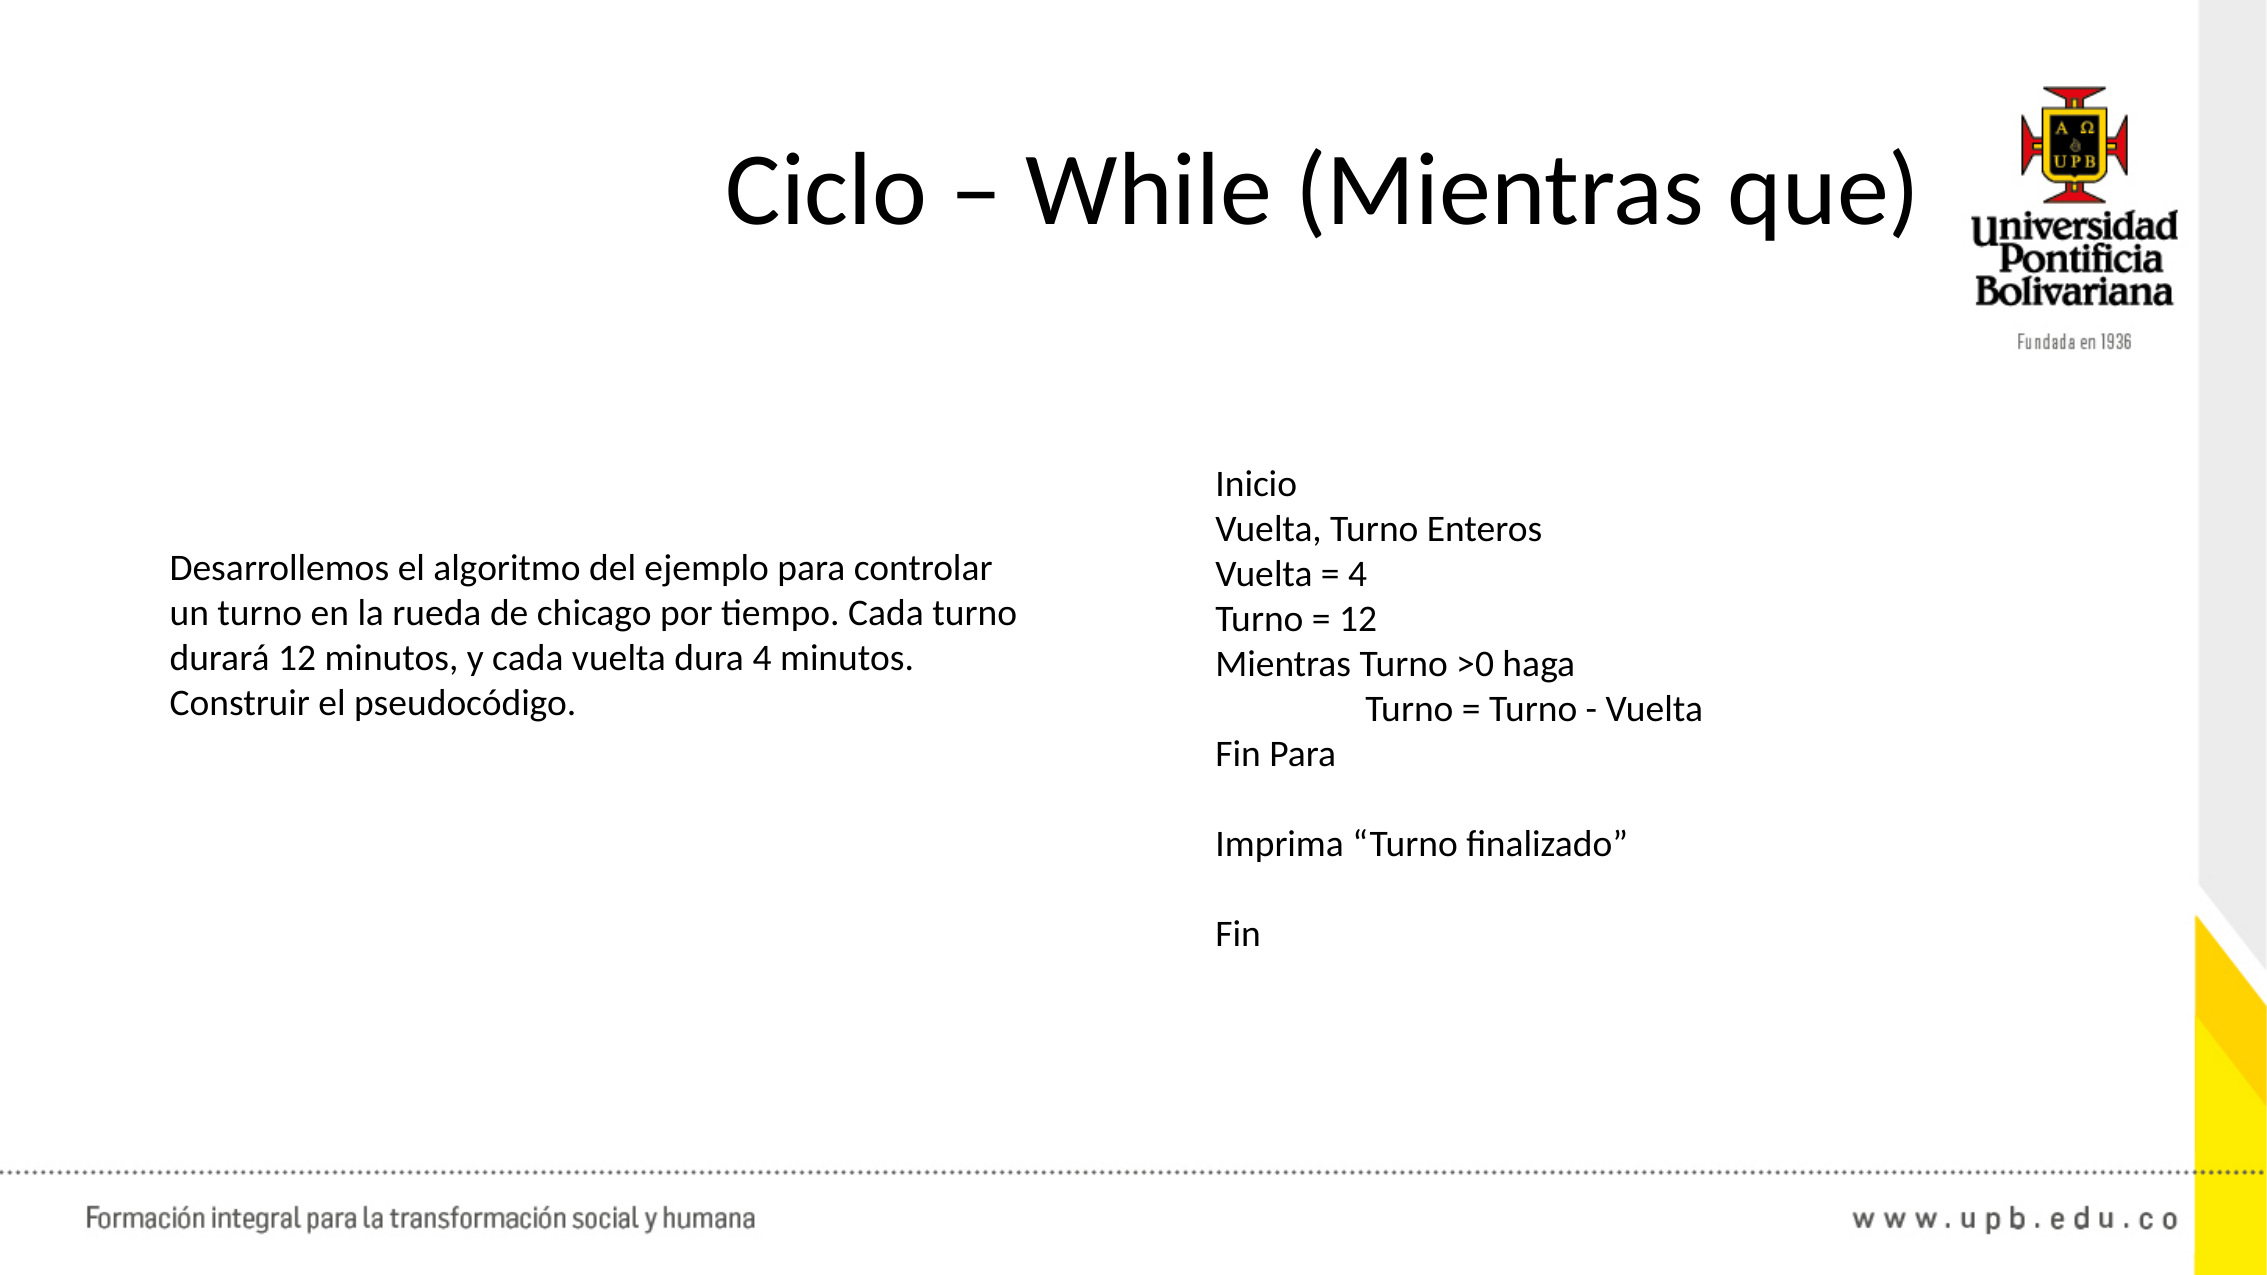

# Ciclo – While (Mientras que)

Inicio
Vuelta, Turno Enteros
Vuelta = 4
Turno = 12
Mientras Turno >0 haga
	Turno = Turno - Vuelta
Fin Para

Imprima “Turno finalizado”

Fin

Desarrollemos el algoritmo del ejemplo para controlar un turno en la rueda de chicago por tiempo. Cada turno durará 12 minutos, y cada vuelta dura 4 minutos. Construir el pseudocódigo.